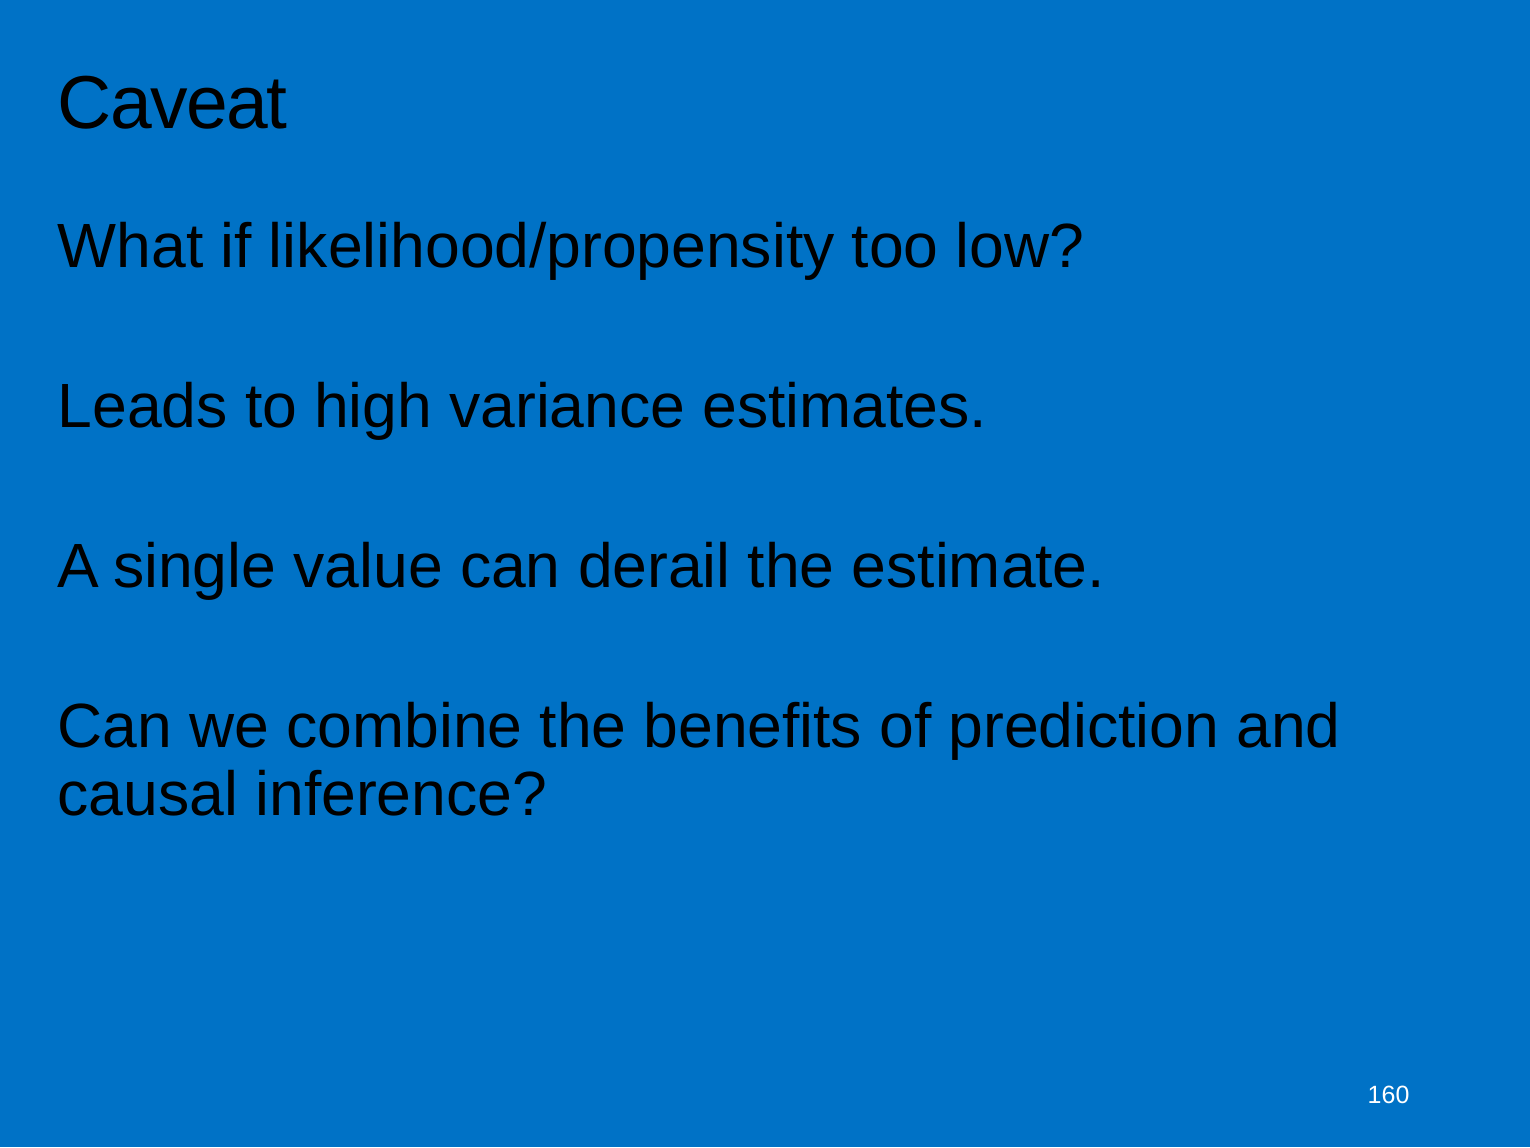

# Caveat
What if likelihood/propensity too low?

Leads to high variance estimates.

A single value can derail the estimate.

Can we combine the benefits of prediction and causal inference?
160